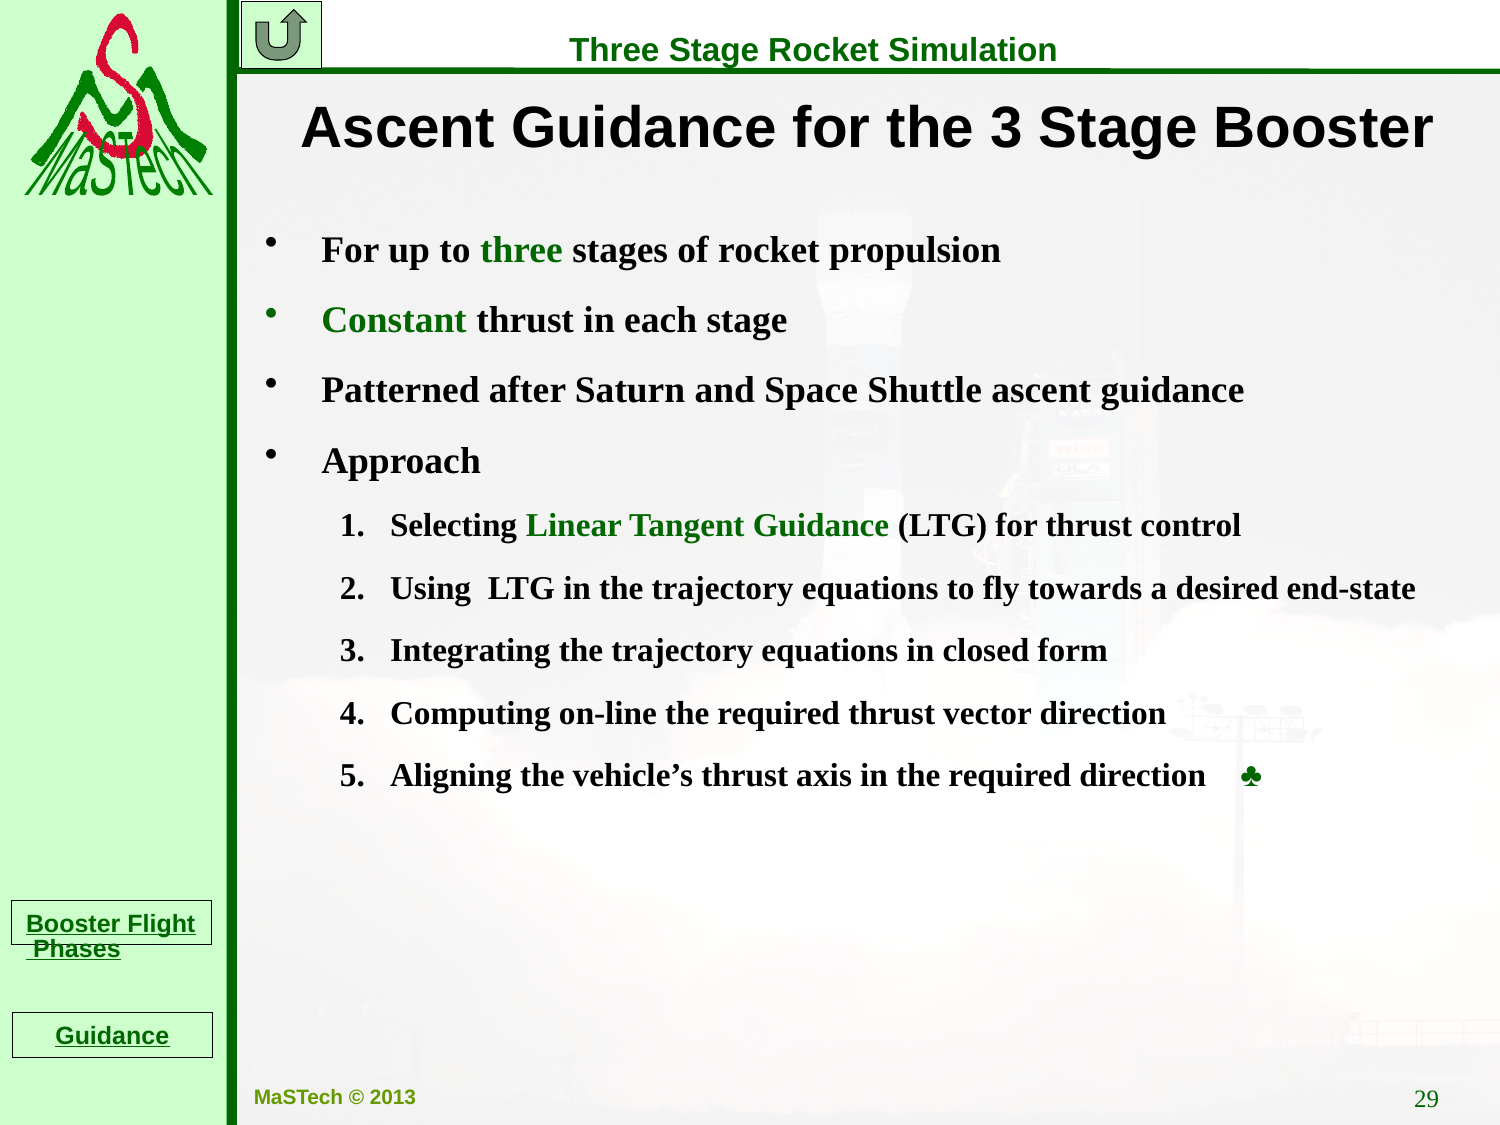

Ascent Guidance for the 3 Stage Booster

For up to three stages of rocket propulsion
Constant thrust in each stage
Patterned after Saturn and Space Shuttle ascent guidance
Approach
Selecting Linear Tangent Guidance (LTG) for thrust control
Using  LTG in the trajectory equations to fly towards a desired end-state
Integrating the trajectory equations in closed form
Computing on-line the required thrust vector direction
Aligning the vehicle’s thrust axis in the required direction    ♣

Booster Flight Phases
Guidance
29